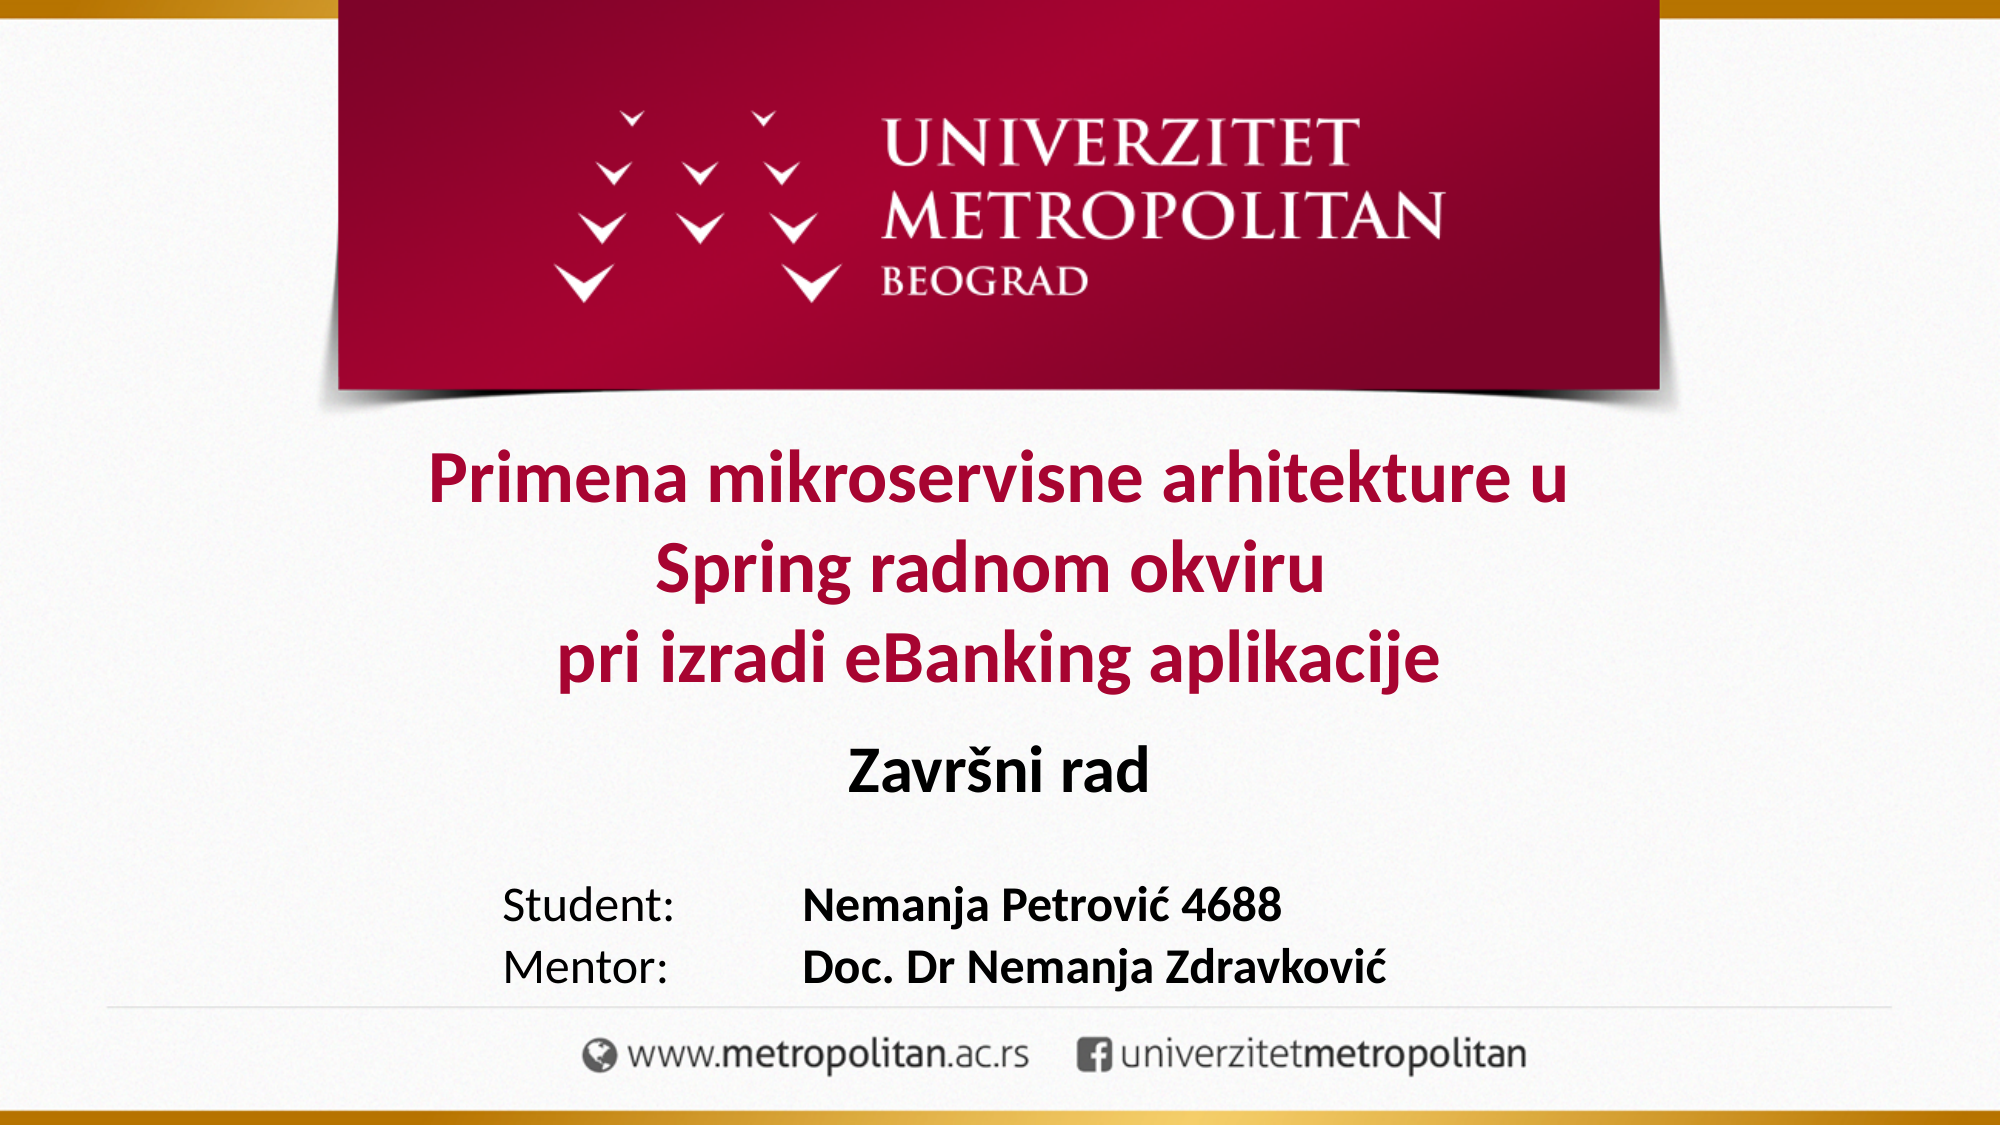

Primena mikroservisne arhitekture u
Spring radnom okviru
pri izradi eBanking aplikacije
Završni rad

Student:  	Nemanja Petrović 4688
Mentor:	Doc. Dr Nemanja Zdravković